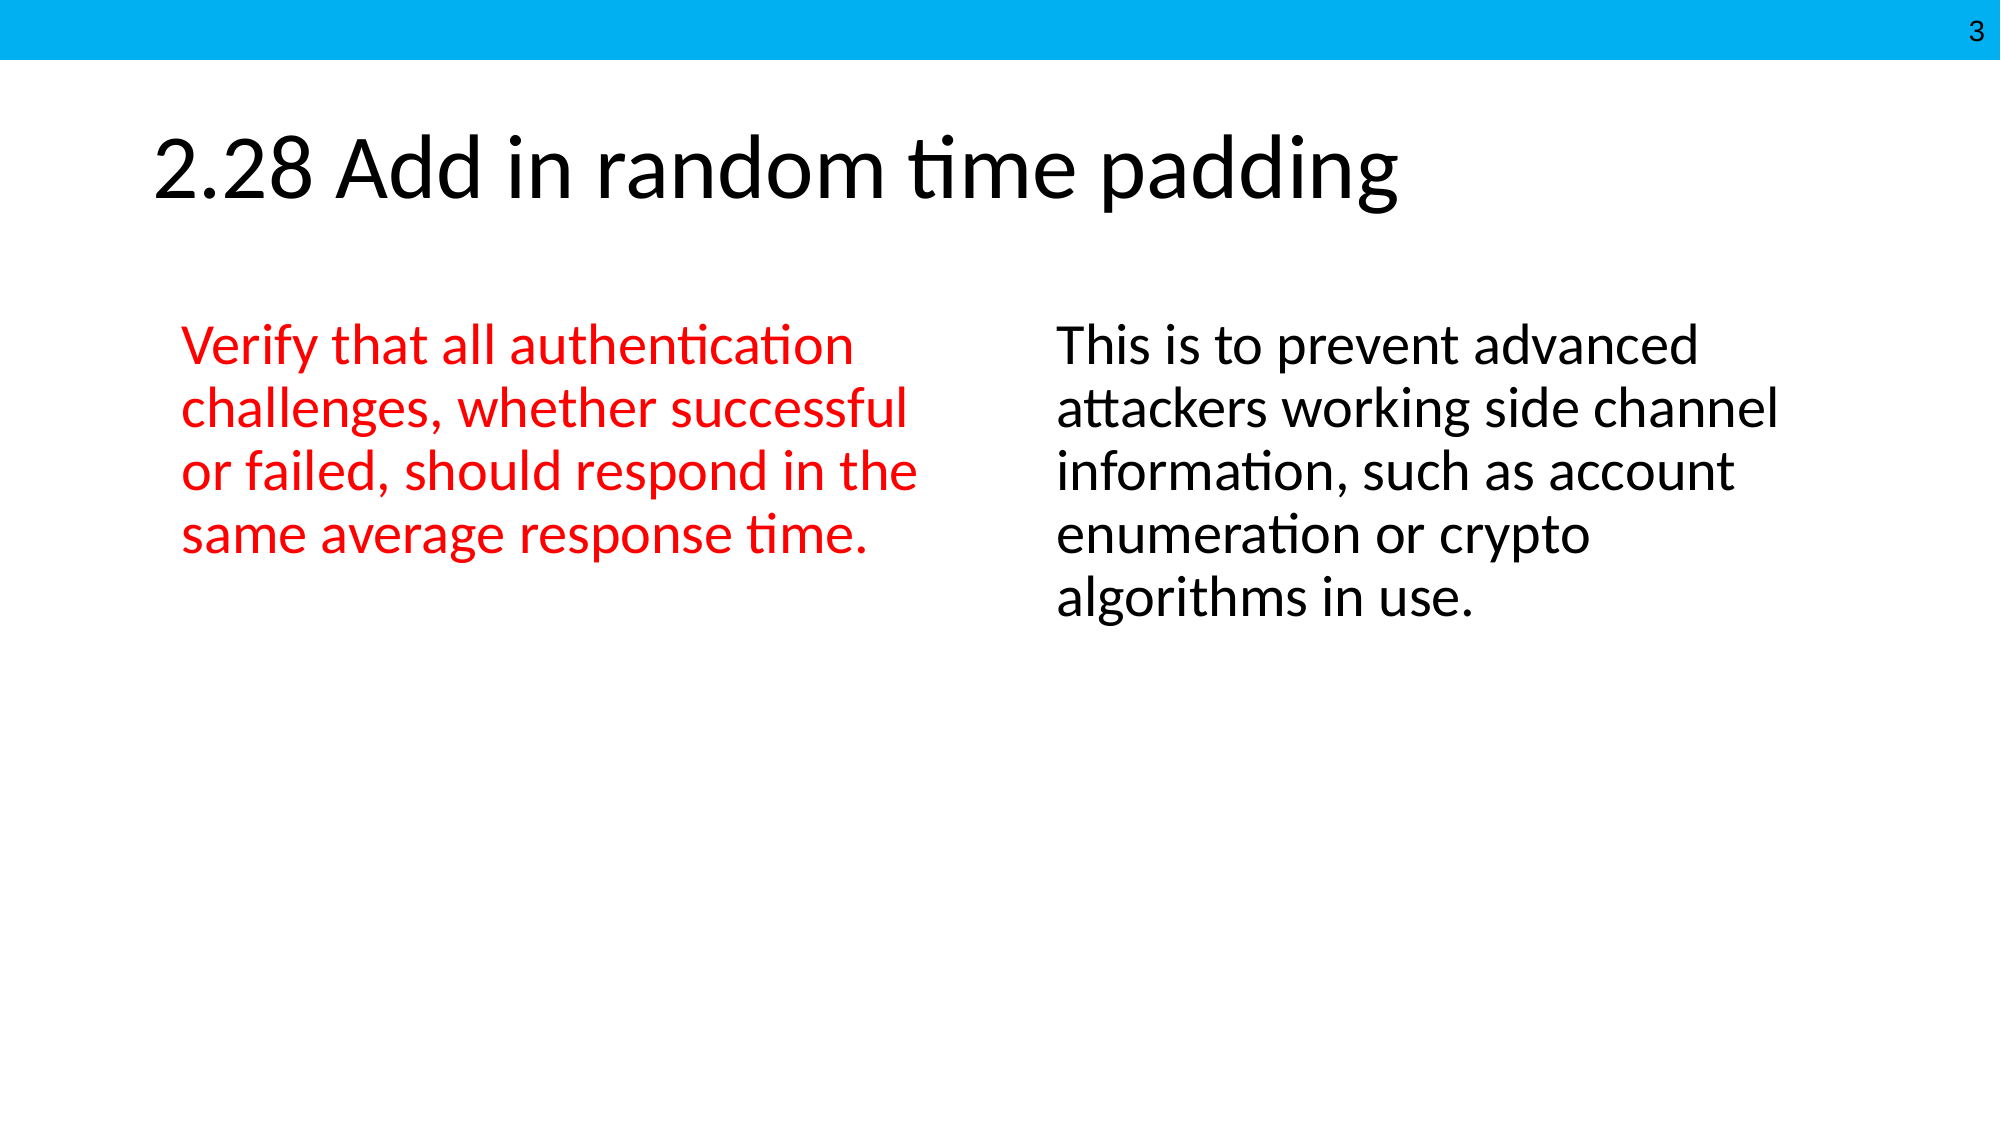

# 2.28 Add in random time padding
Verify that all authentication challenges, whether successful or failed, should respond in the same average response time.
This is to prevent advanced attackers working side channel information, such as account enumeration or crypto algorithms in use.